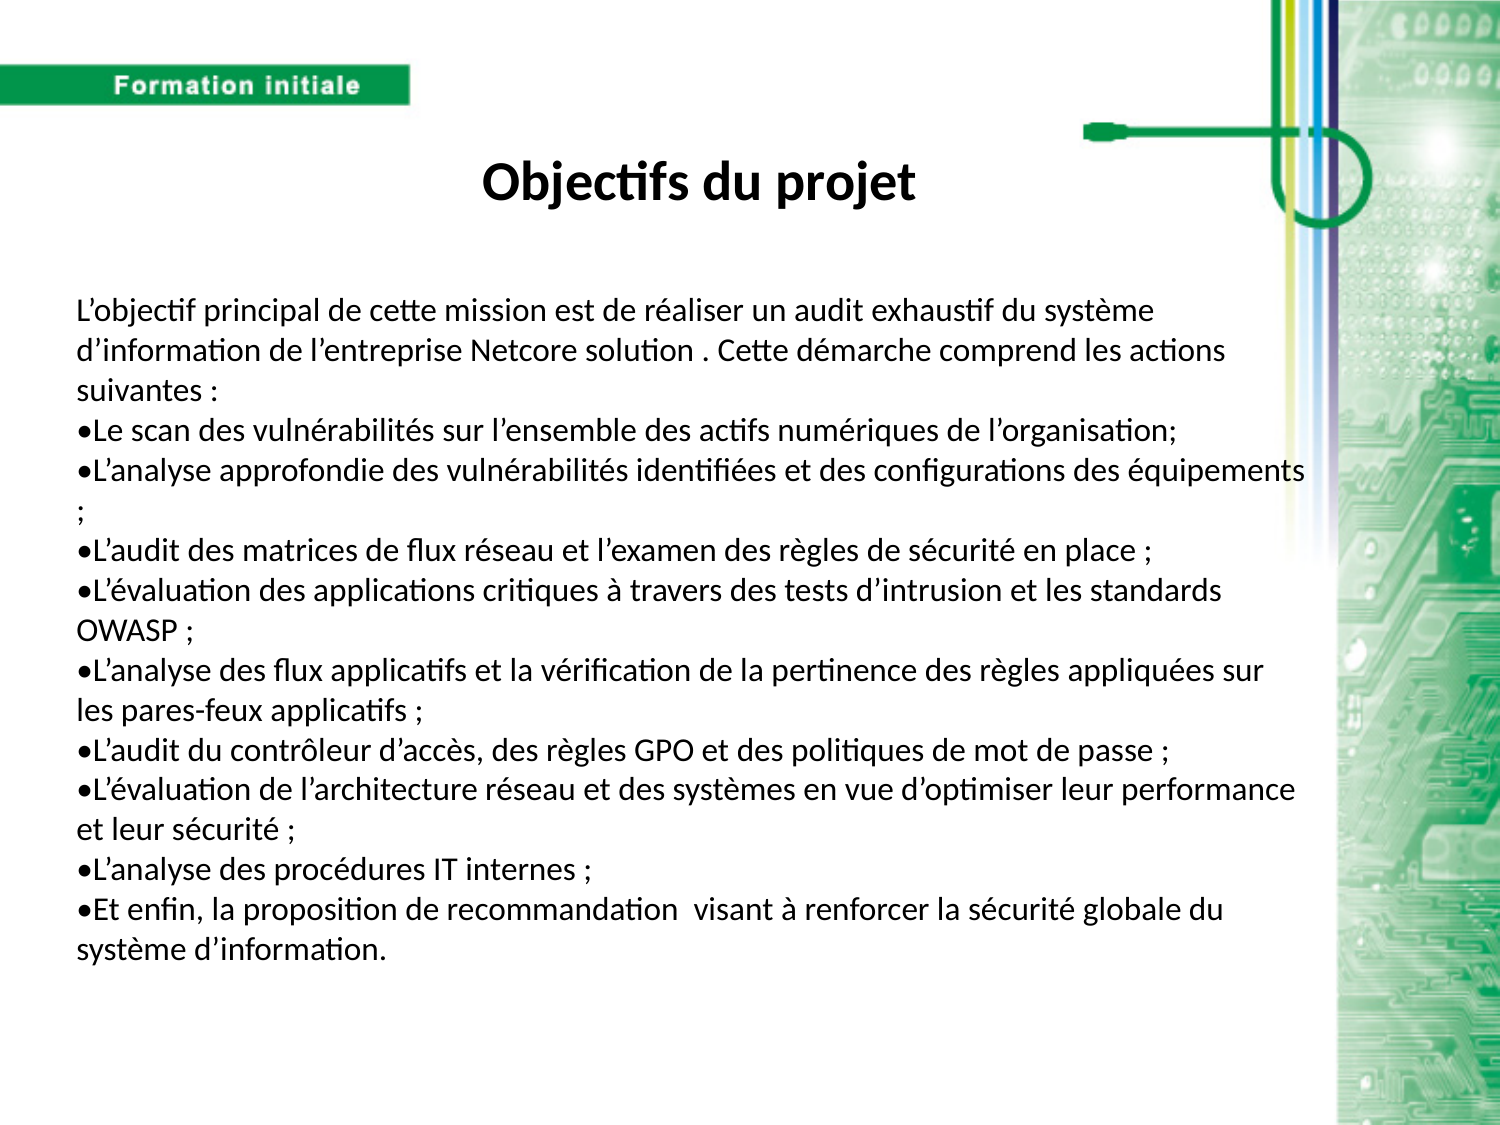

Objectifs du projet
L’objectif principal de cette mission est de réaliser un audit exhaustif du système d’information de l’entreprise Netcore solution . Cette démarche comprend les actions suivantes :
•Le scan des vulnérabilités sur l’ensemble des actifs numériques de l’organisation;
•L’analyse approfondie des vulnérabilités identifiées et des configurations des équipements ;
•L’audit des matrices de flux réseau et l’examen des règles de sécurité en place ;
•L’évaluation des applications critiques à travers des tests d’intrusion et les standards OWASP ;
•L’analyse des flux applicatifs et la vérification de la pertinence des règles appliquées sur les pares-feux applicatifs ;
•L’audit du contrôleur d’accès, des règles GPO et des politiques de mot de passe ;
•L’évaluation de l’architecture réseau et des systèmes en vue d’optimiser leur performance et leur sécurité ;
•L’analyse des procédures IT internes ;
•Et enfin, la proposition de recommandation  visant à renforcer la sécurité globale du système d’information.